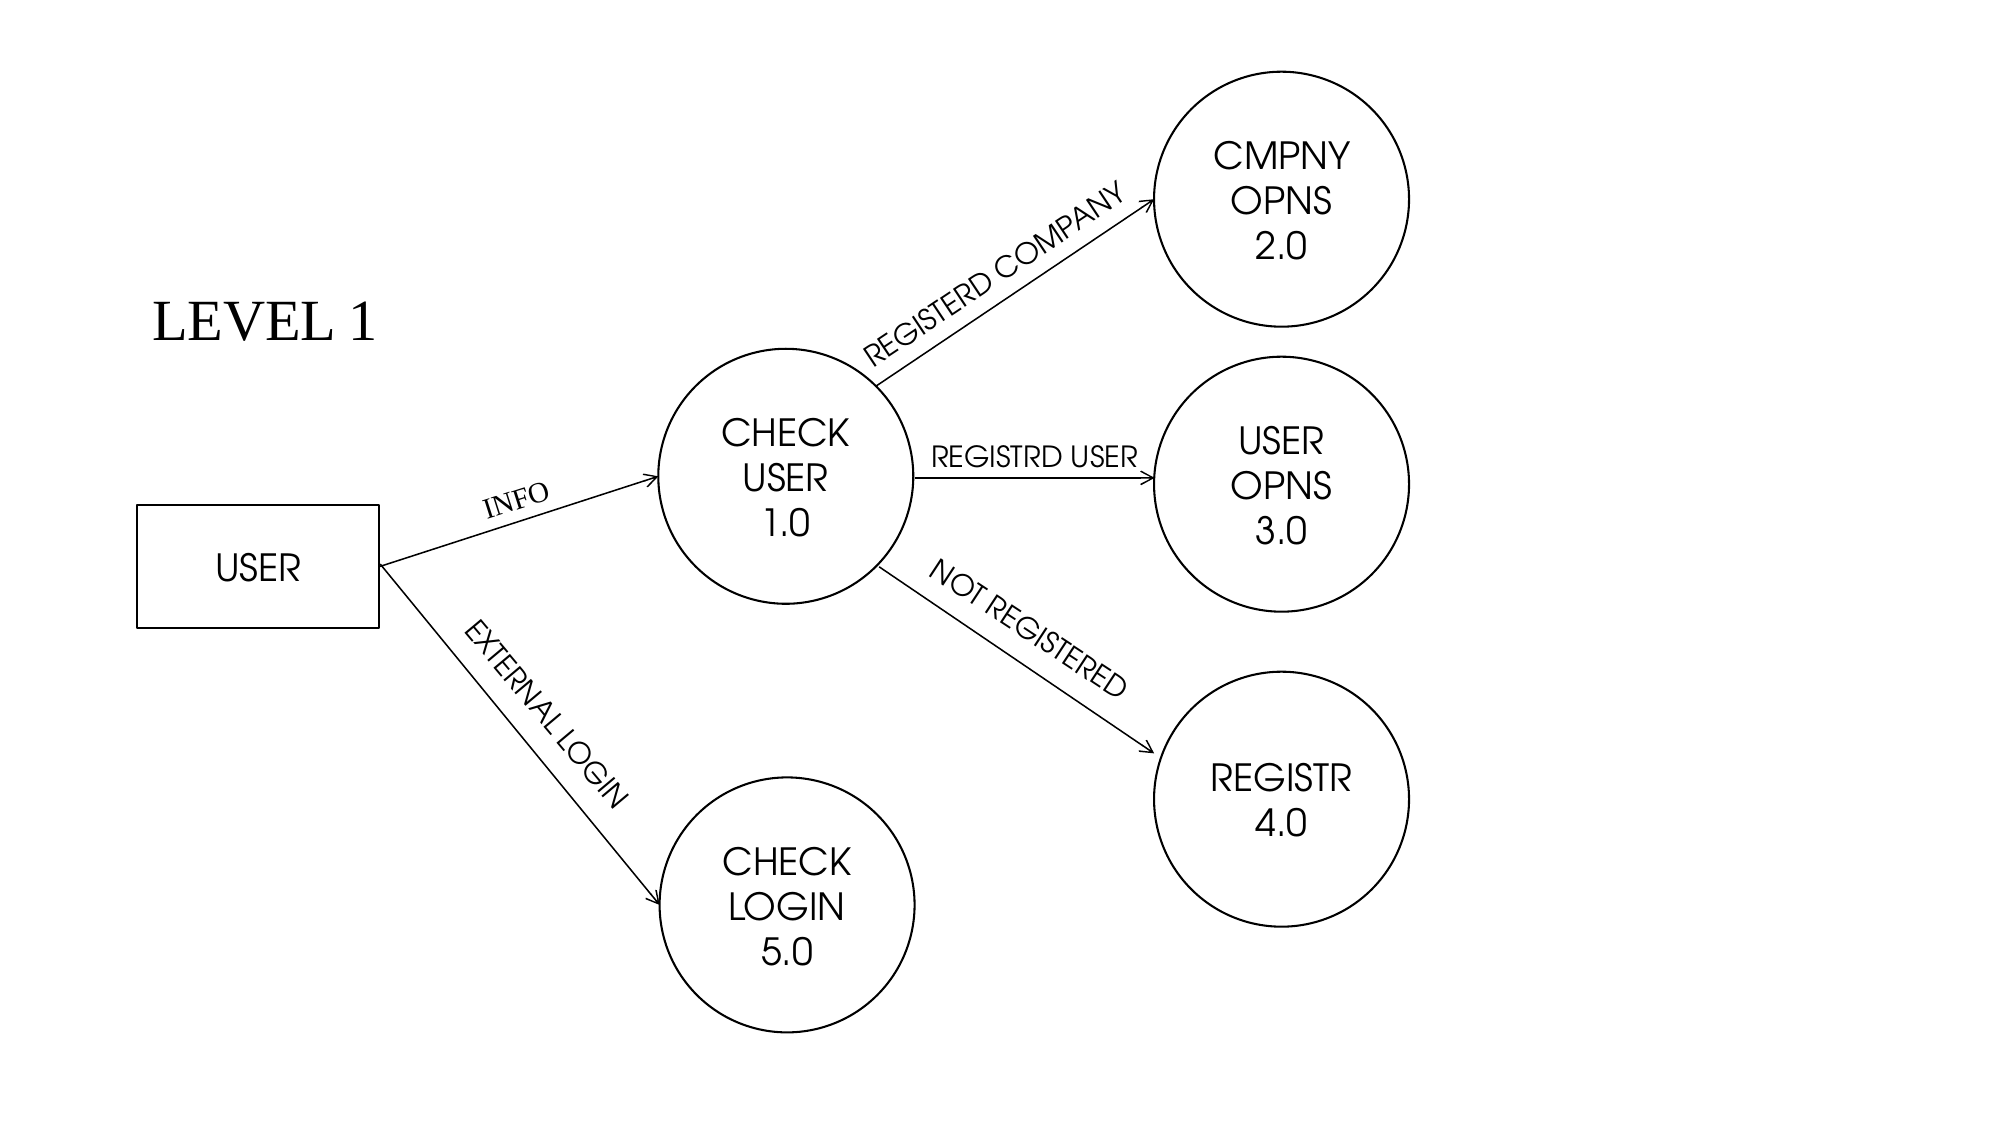

19

LEVEL 1
CMPNYOPNS
2.0
REGISTERD COMPANY
CHECK
USER
1.0
USER
OPNS
3.0
REGISTRD USER
INFO
USER
 NOT REGISTERED
REGISTR
4.0
EXTERNAL LOGIN
CHECK LOGIN
5.0